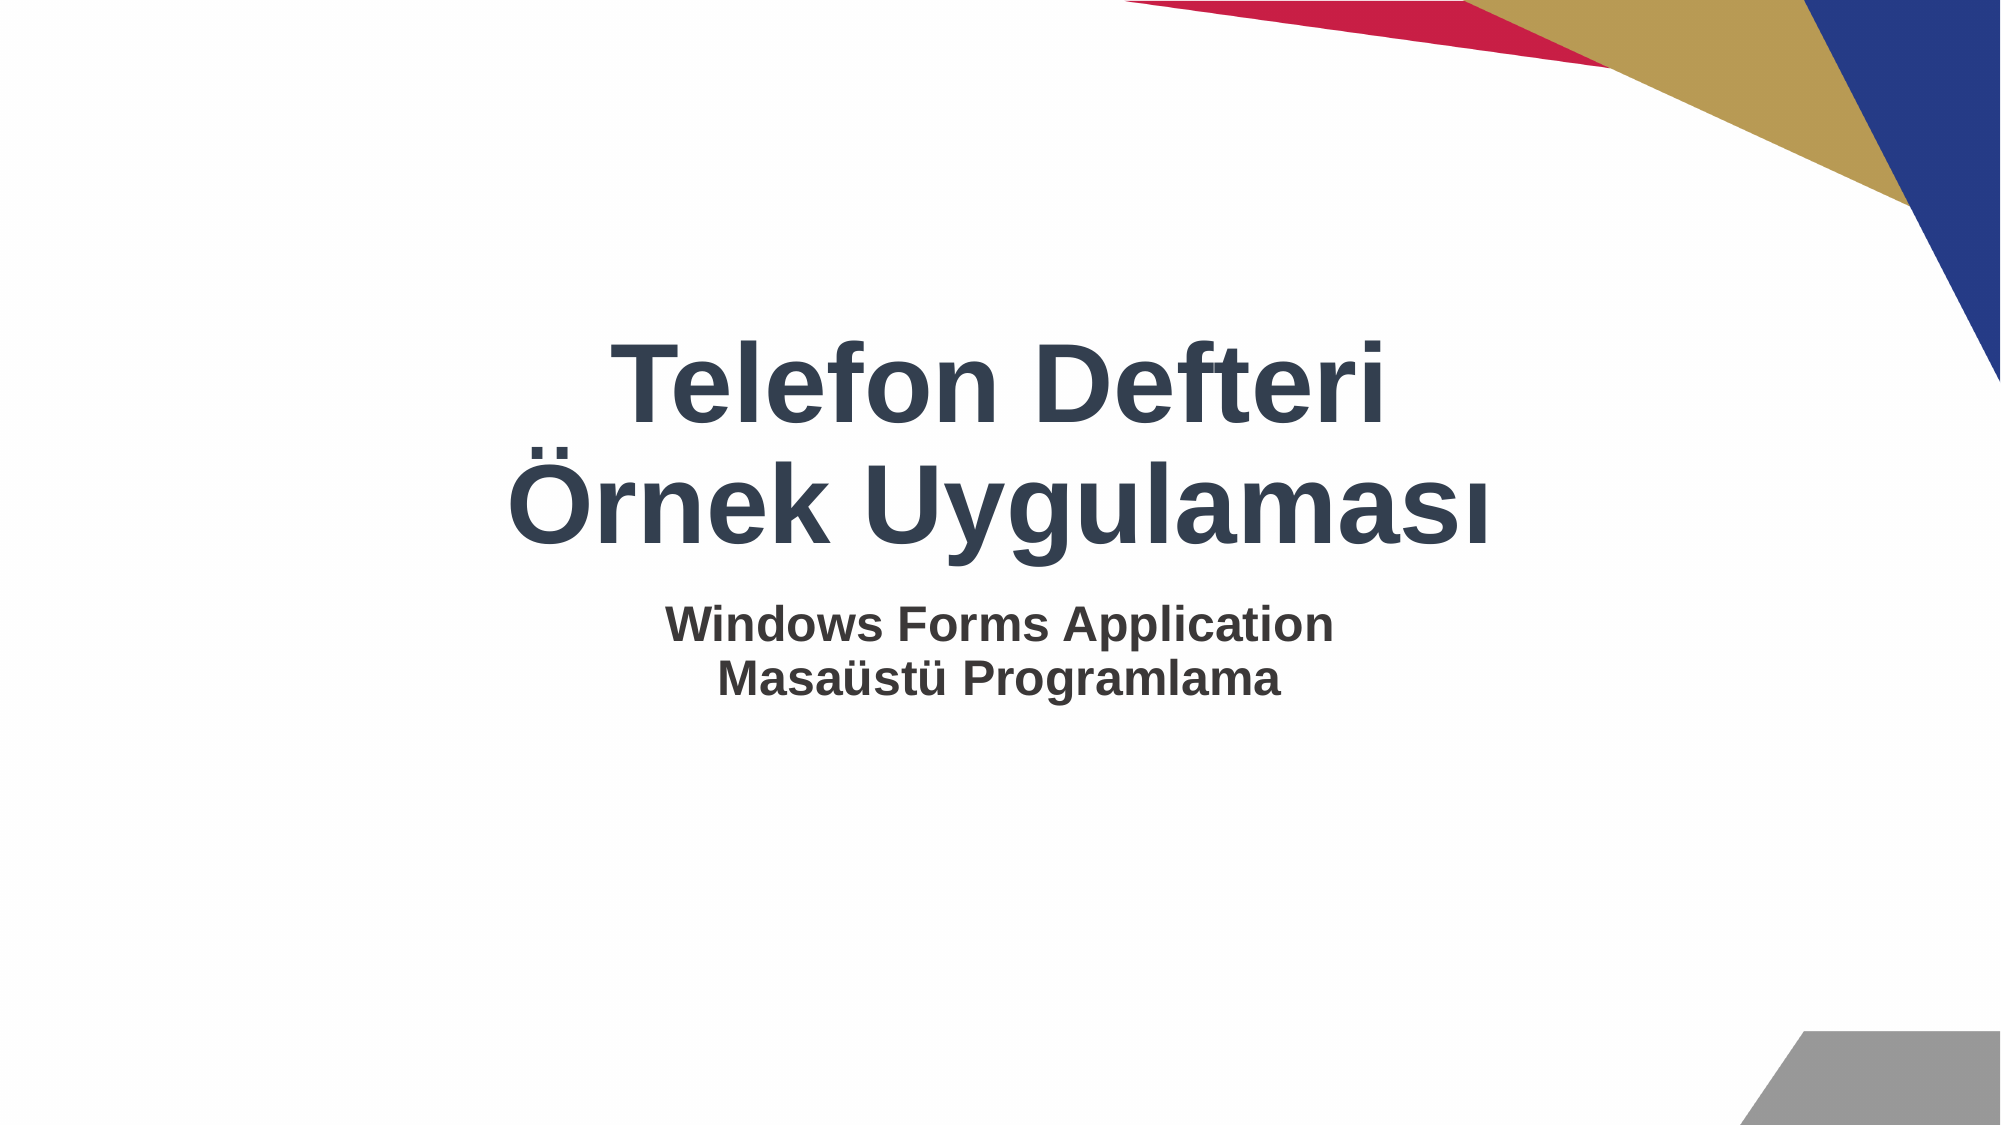

# Telefon Defteri Örnek Uygulaması
Windows Forms Application
Masaüstü Programlama